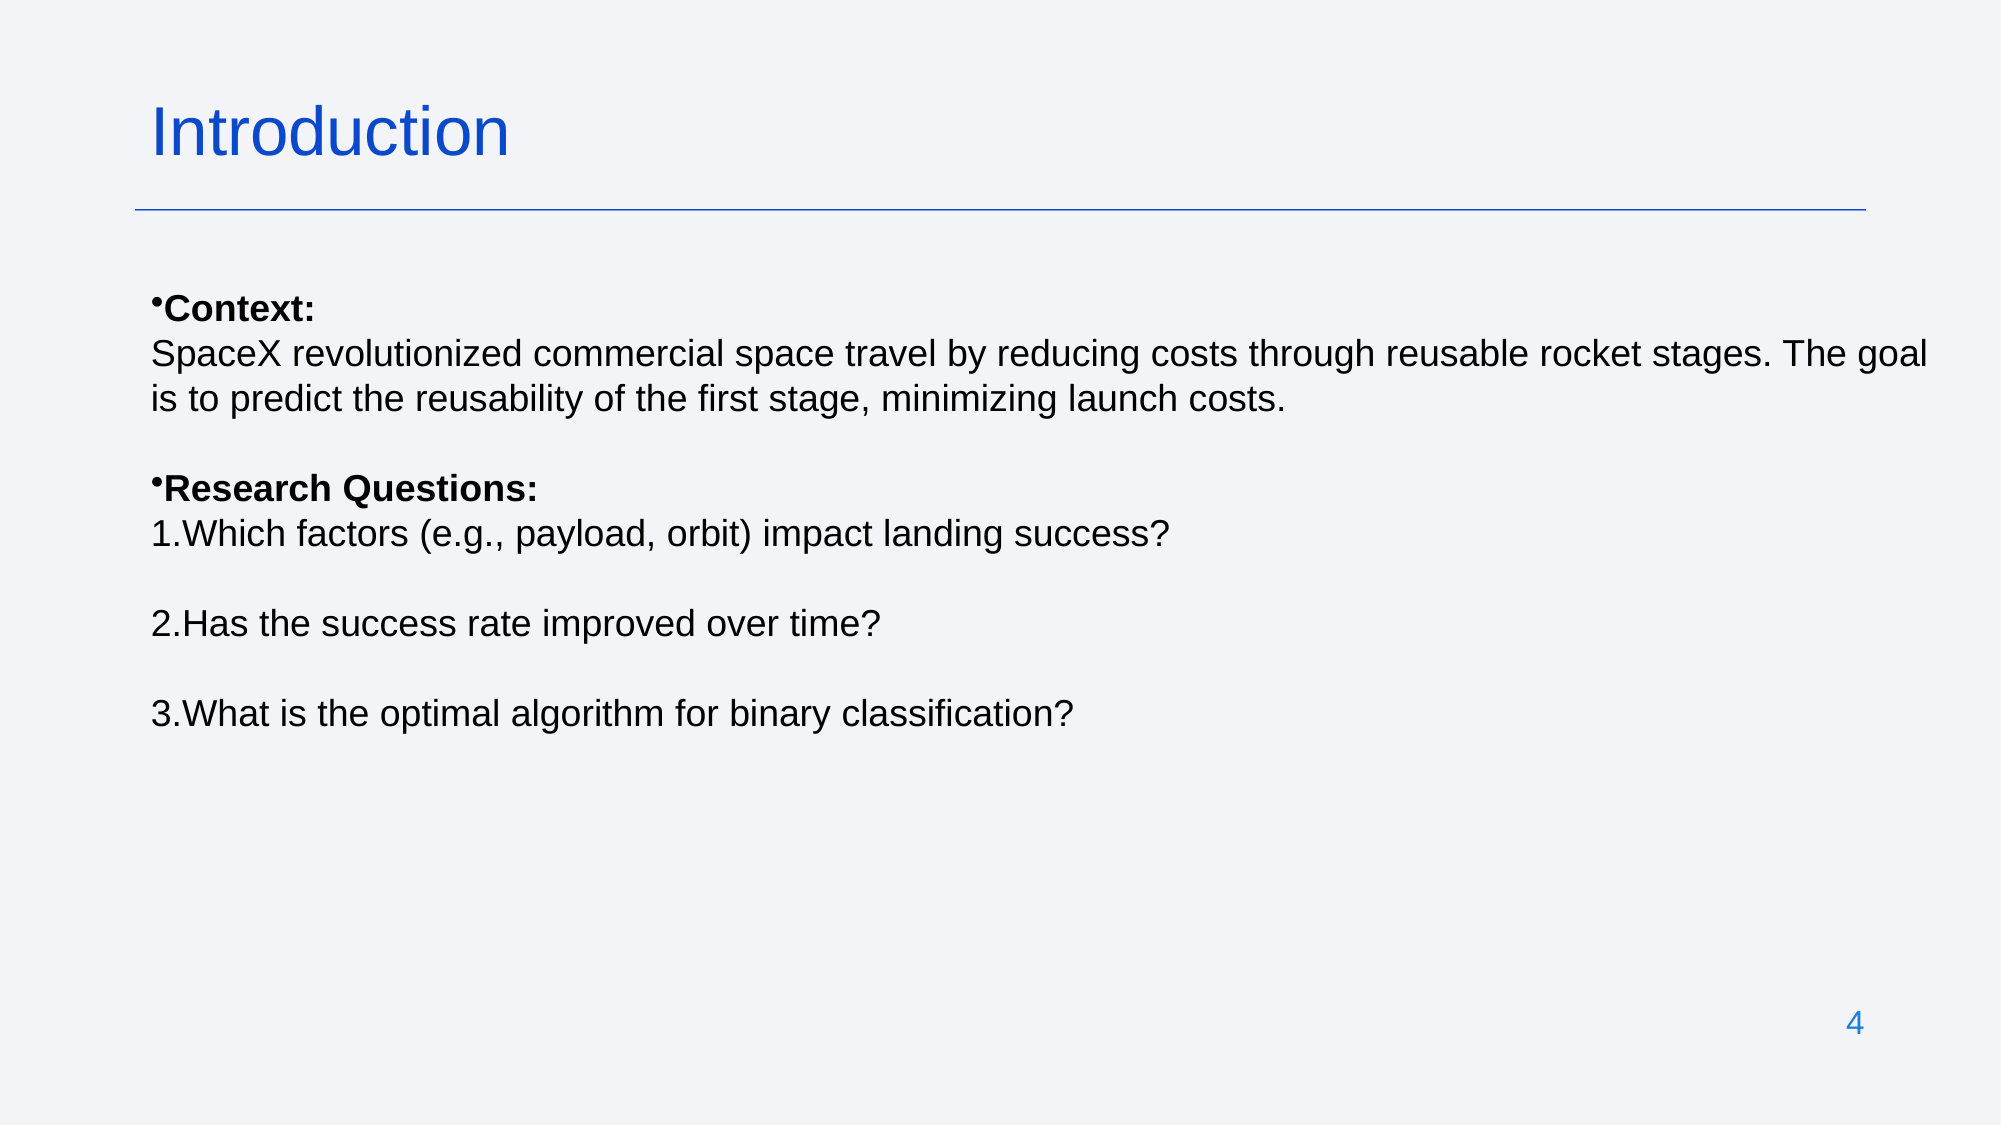

Introduction
Context:
SpaceX revolutionized commercial space travel by reducing costs through reusable rocket stages. The goal is to predict the reusability of the first stage, minimizing launch costs.

Research Questions:
Which factors (e.g., payload, orbit) impact landing success?

Has the success rate improved over time?

What is the optimal algorithm for binary classification?

4